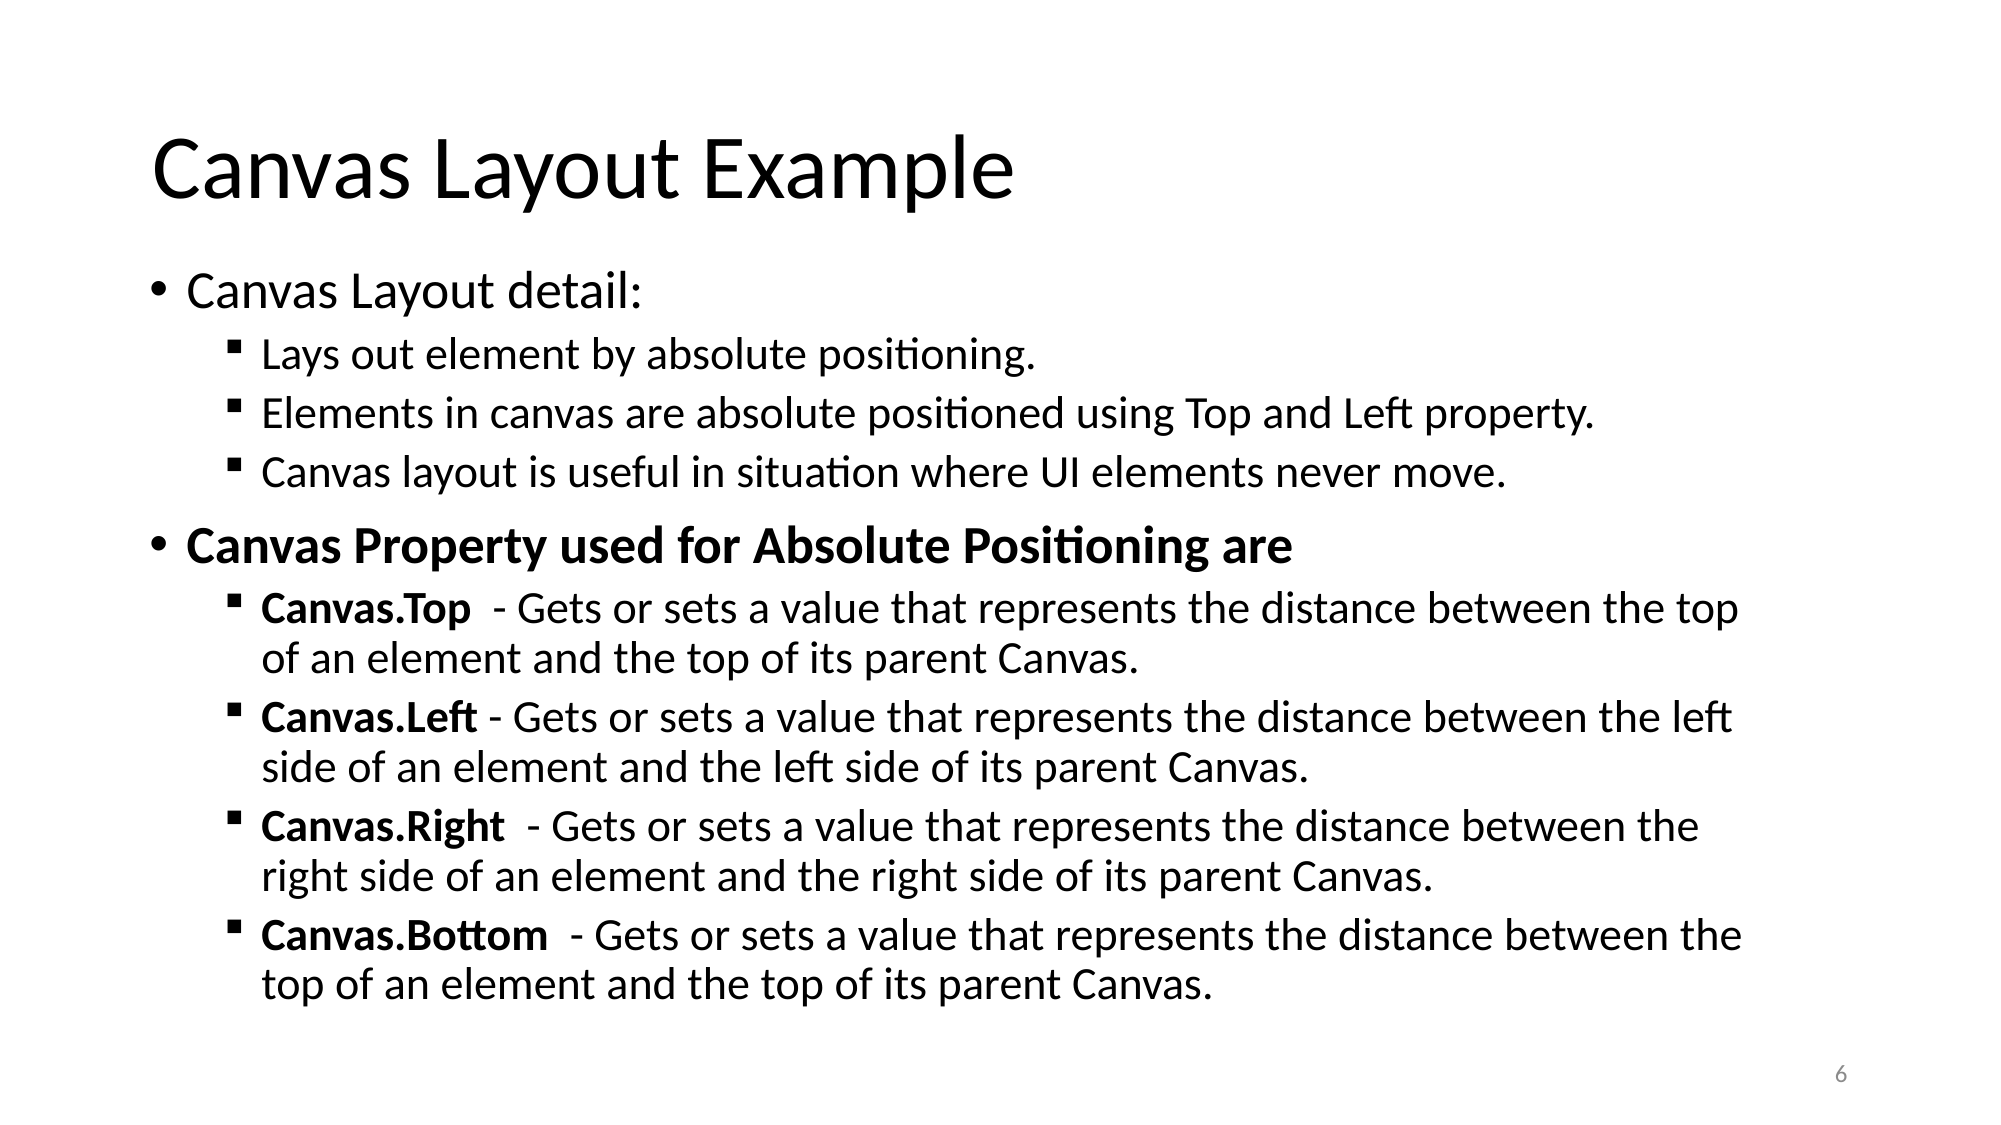

# Canvas Layout Example
Canvas Layout detail:
Lays out element by absolute positioning.
Elements in canvas are absolute positioned using Top and Left property.
Canvas layout is useful in situation where UI elements never move.
Canvas Property used for Absolute Positioning are
Canvas.Top  - Gets or sets a value that represents the distance between the top of an element and the top of its parent Canvas.
Canvas.Left - Gets or sets a value that represents the distance between the left side of an element and the left side of its parent Canvas.
Canvas.Right  - Gets or sets a value that represents the distance between the right side of an element and the right side of its parent Canvas.
Canvas.Bottom  - Gets or sets a value that represents the distance between the top of an element and the top of its parent Canvas.

6